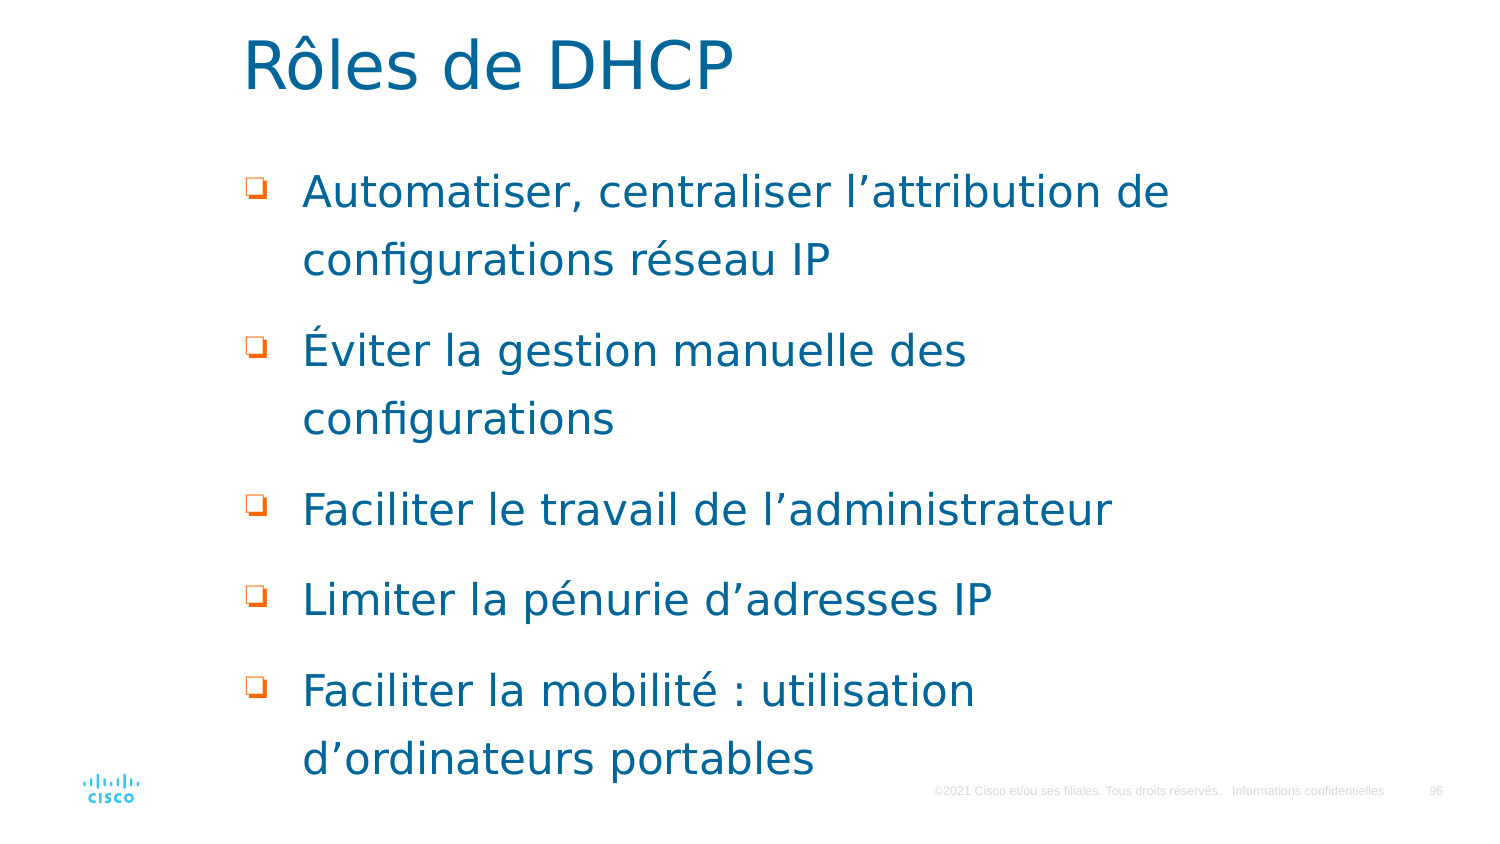

# Rôles de DHCP
Automatiser, centraliser l’attribution de configurations réseau IP
Éviter la gestion manuelle des configurations
Faciliter le travail de l’administrateur
Limiter la pénurie d’adresses IP
Faciliter la mobilité : utilisation d’ordinateurs portables